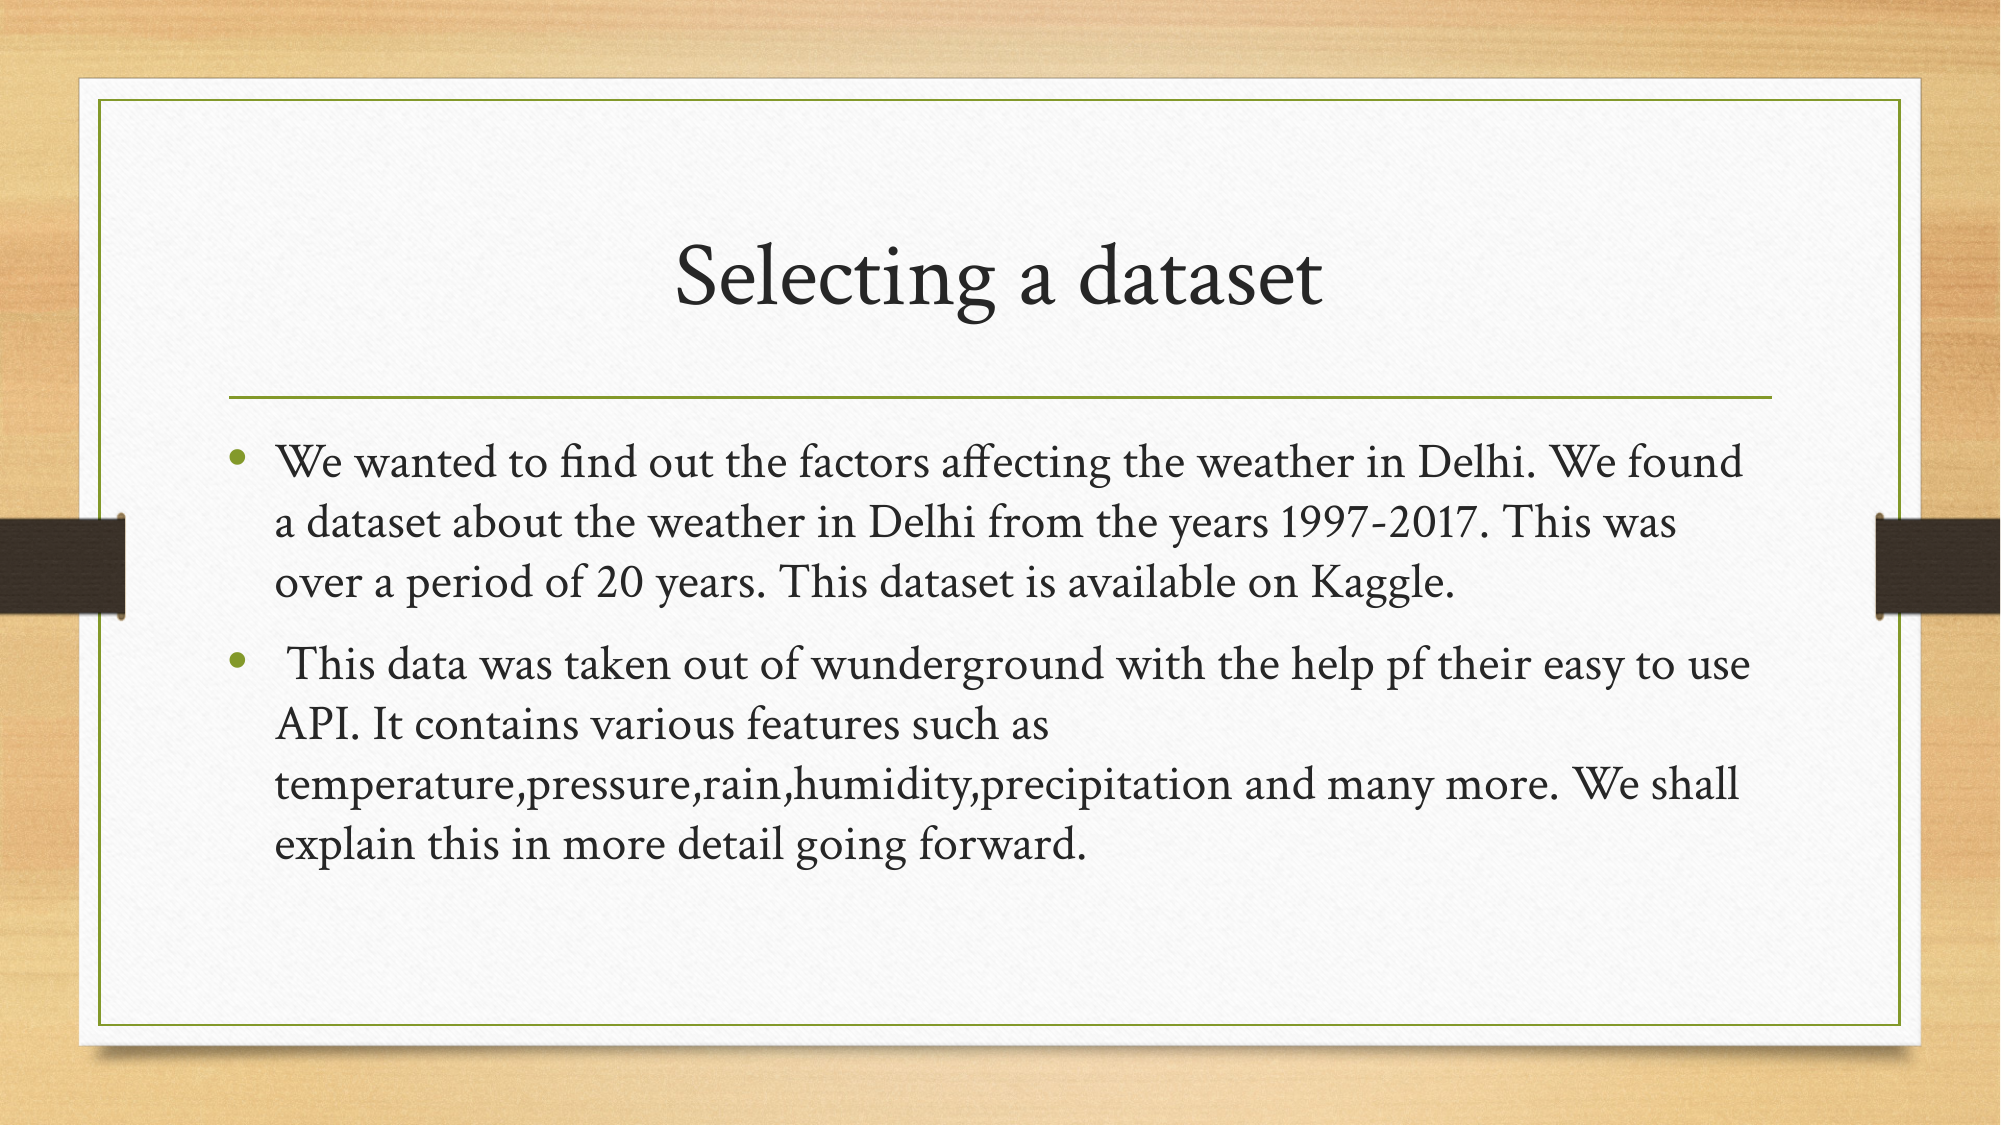

# Selecting a dataset
We wanted to find out the factors affecting the weather in Delhi. We found a dataset about the weather in Delhi from the years 1997-2017. This was over a period of 20 years. This dataset is available on Kaggle.
 This data was taken out of wunderground with the help pf their easy to use API. It contains various features such as temperature,pressure,rain,humidity,precipitation and many more. We shall explain this in more detail going forward.